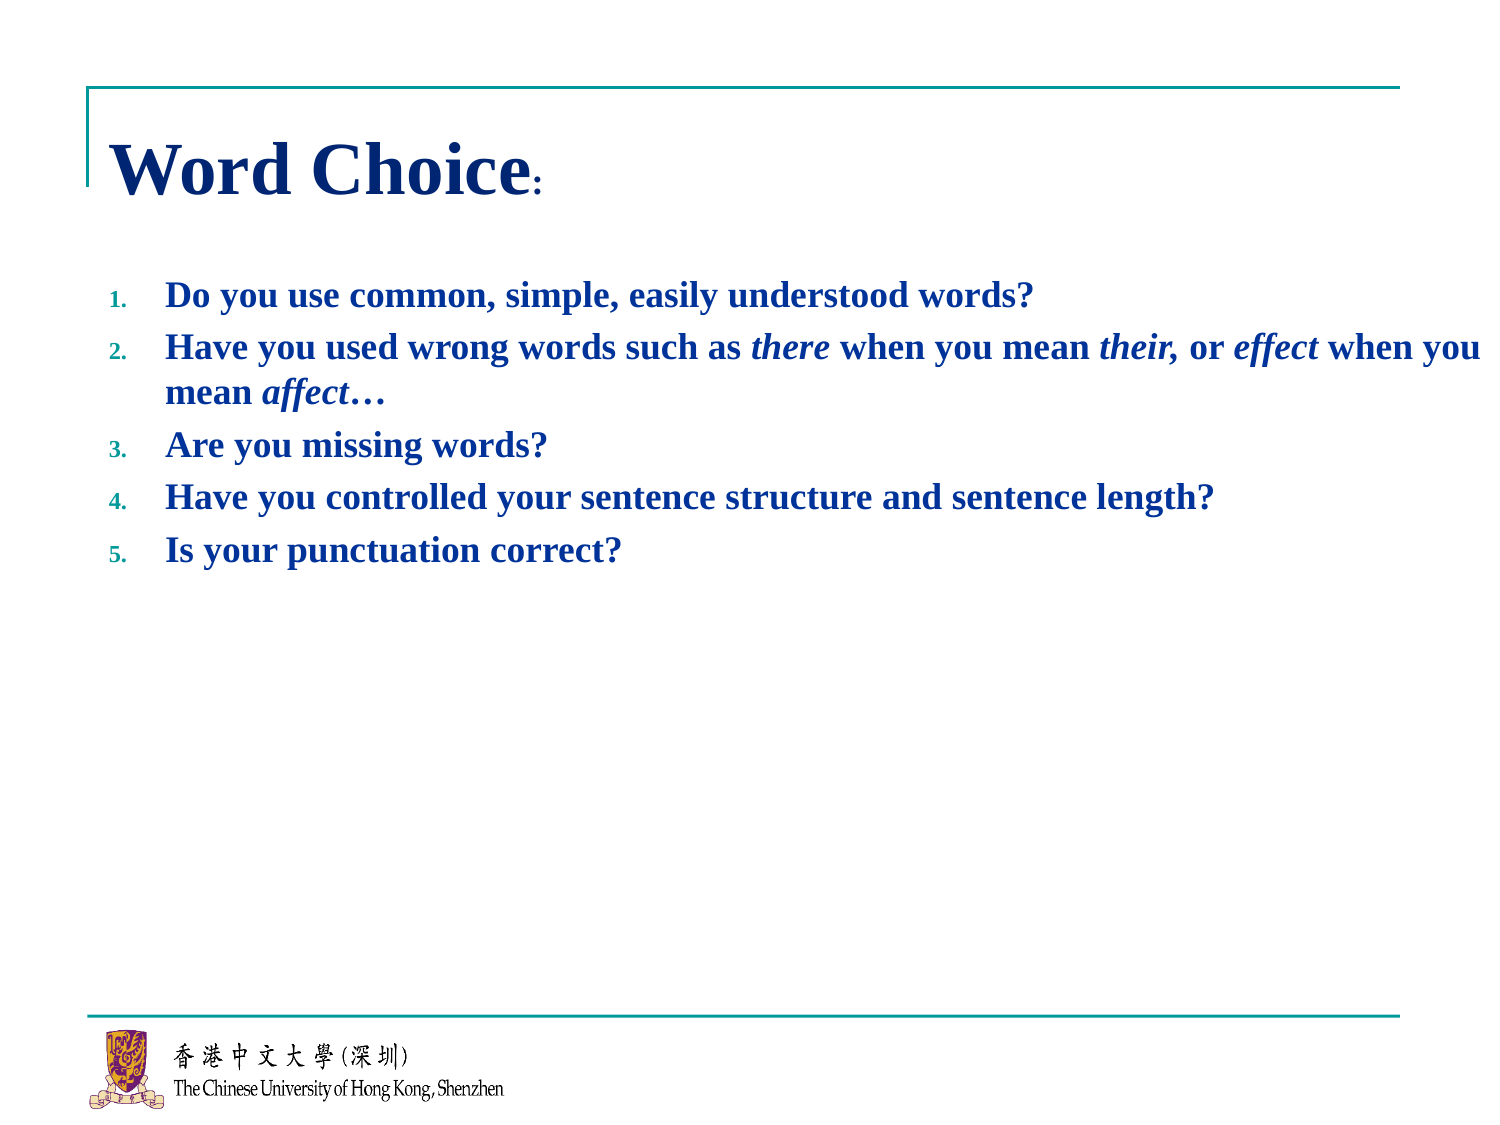

Word Choice:

Do you use common, simple, easily understood words?
Have you used wrong words such as there when you mean their, or effect when you mean affect…
Are you missing words?
Have you controlled your sentence structure and sentence length?
Is your punctuation correct?